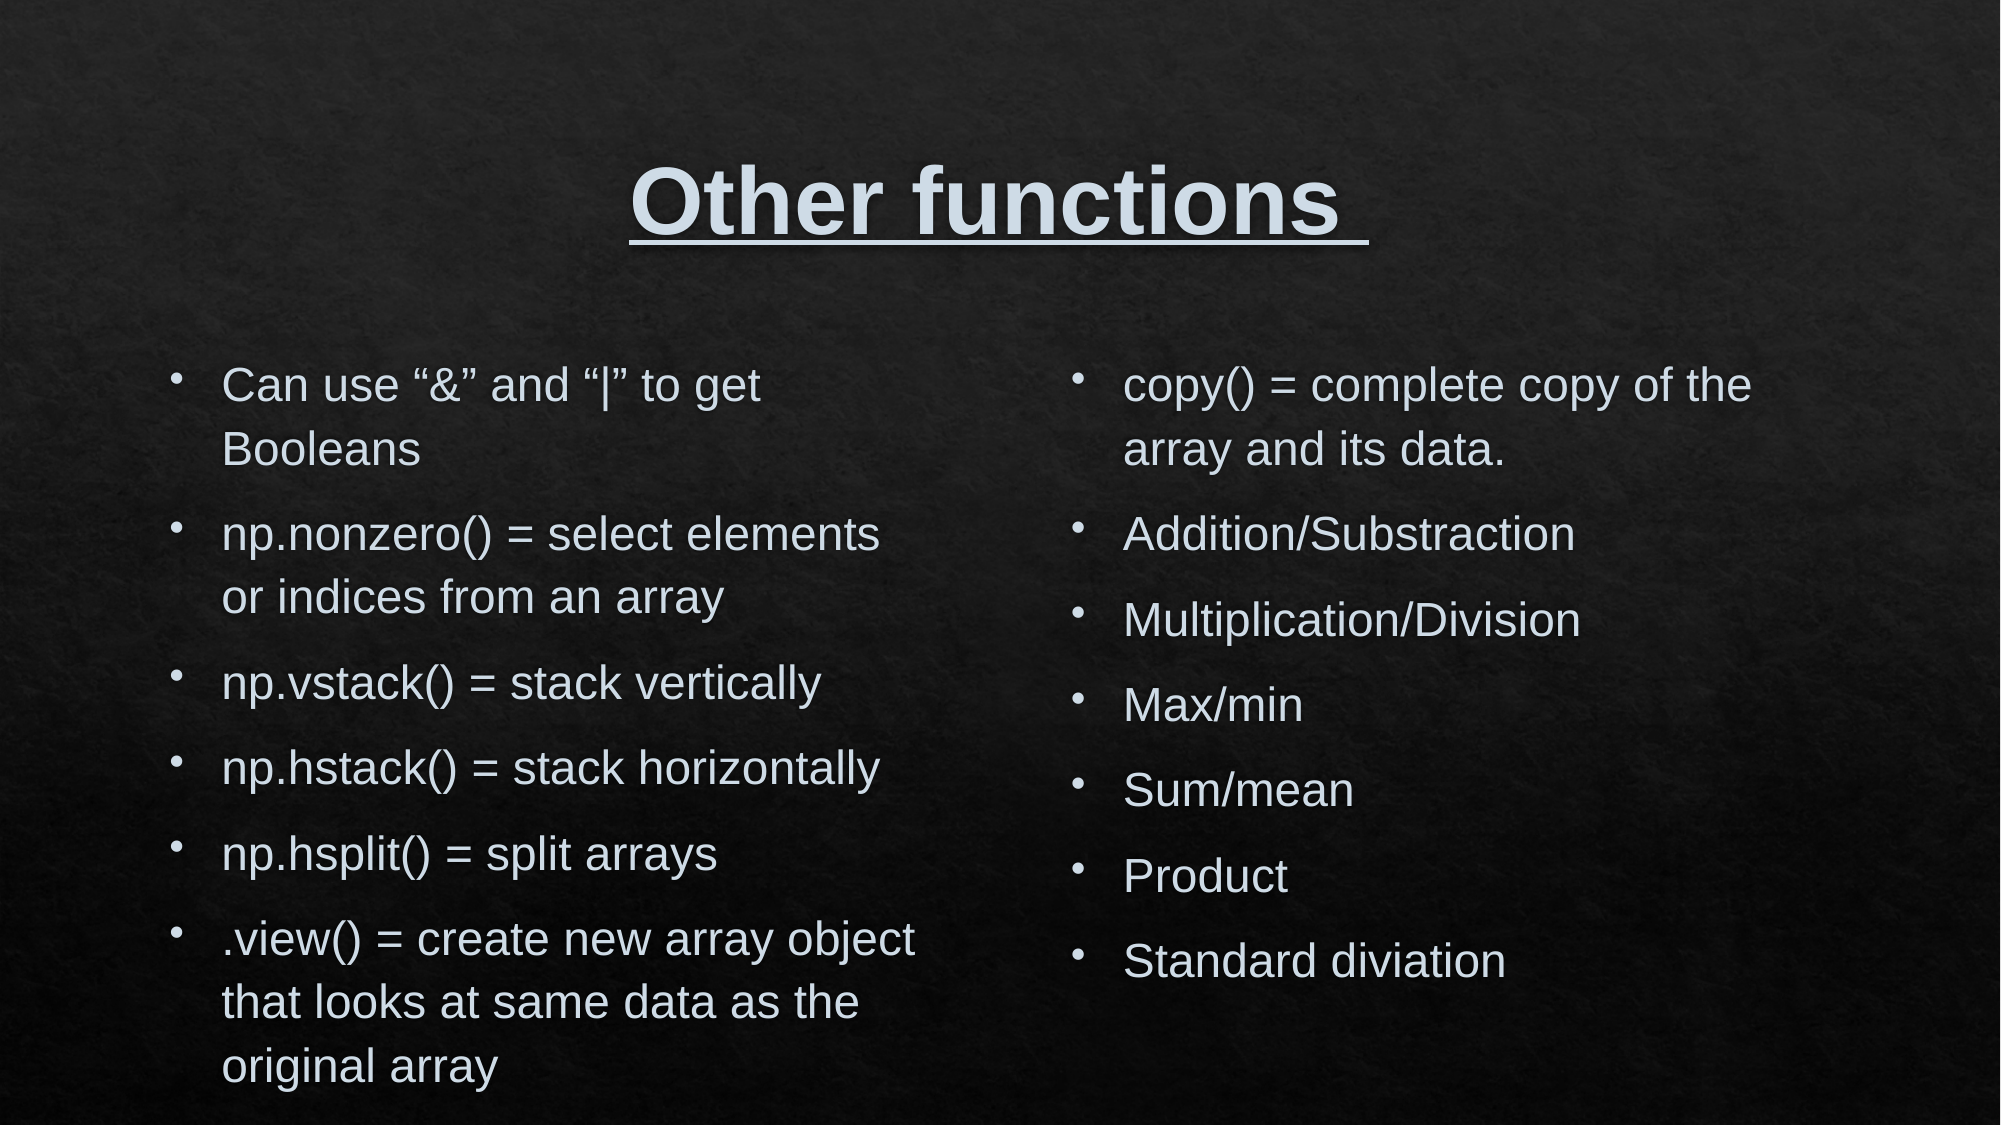

# Other functions
Can use “&” and “|” to get Booleans
np.nonzero() = select elements or indices from an array
np.vstack() = stack vertically
np.hstack() = stack horizontally
np.hsplit() = split arrays
.view() = create new array object that looks at same data as the original array

copy() = complete copy of the array and its data.
Addition/Substraction
Multiplication/Division
Max/min
Sum/mean
Product
Standard diviation